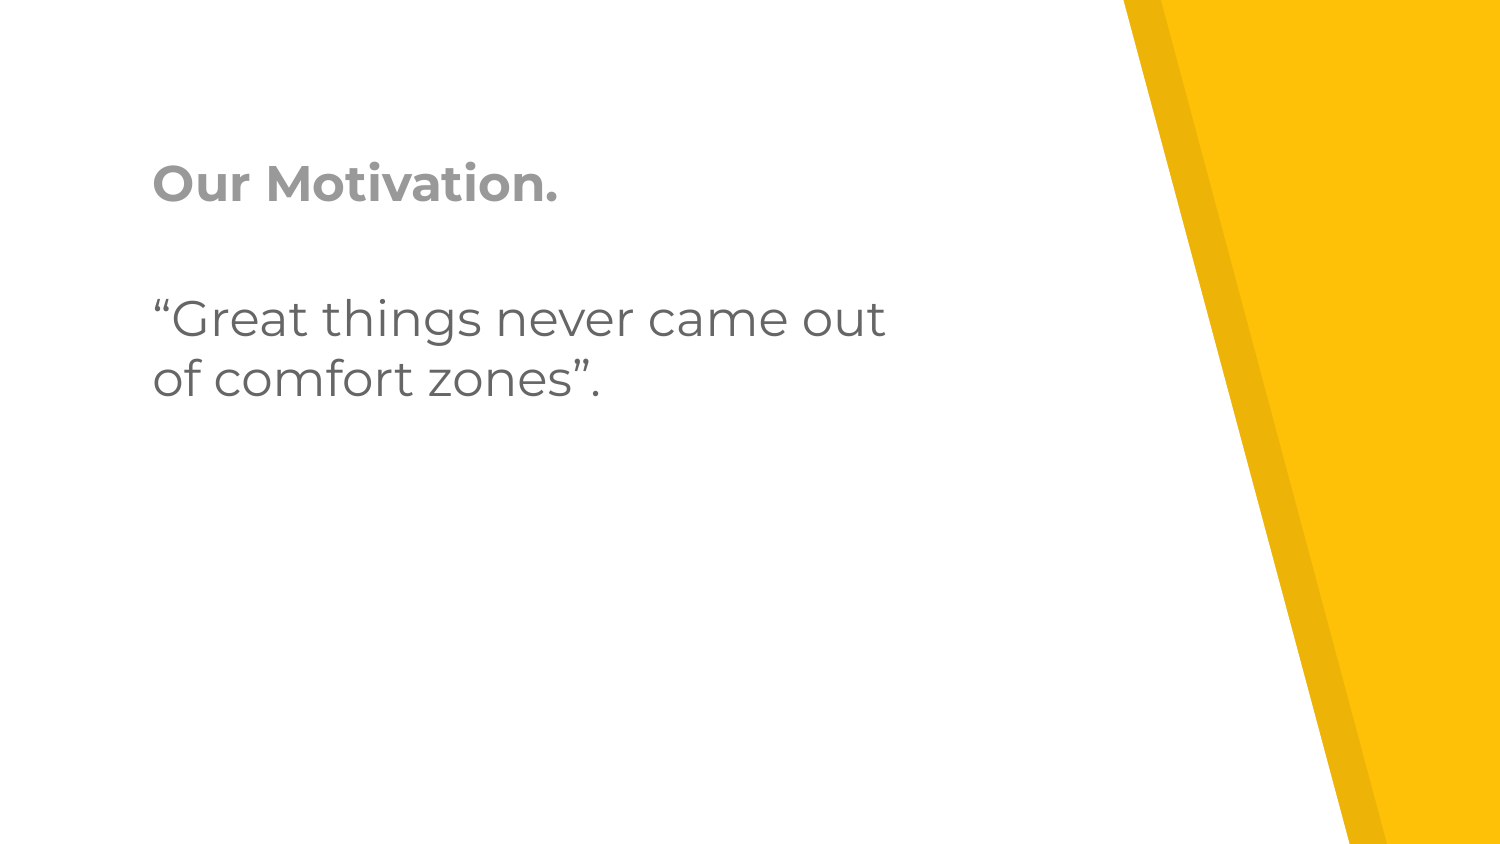

# Our Motivation.
“Great things never came out of comfort zones”.